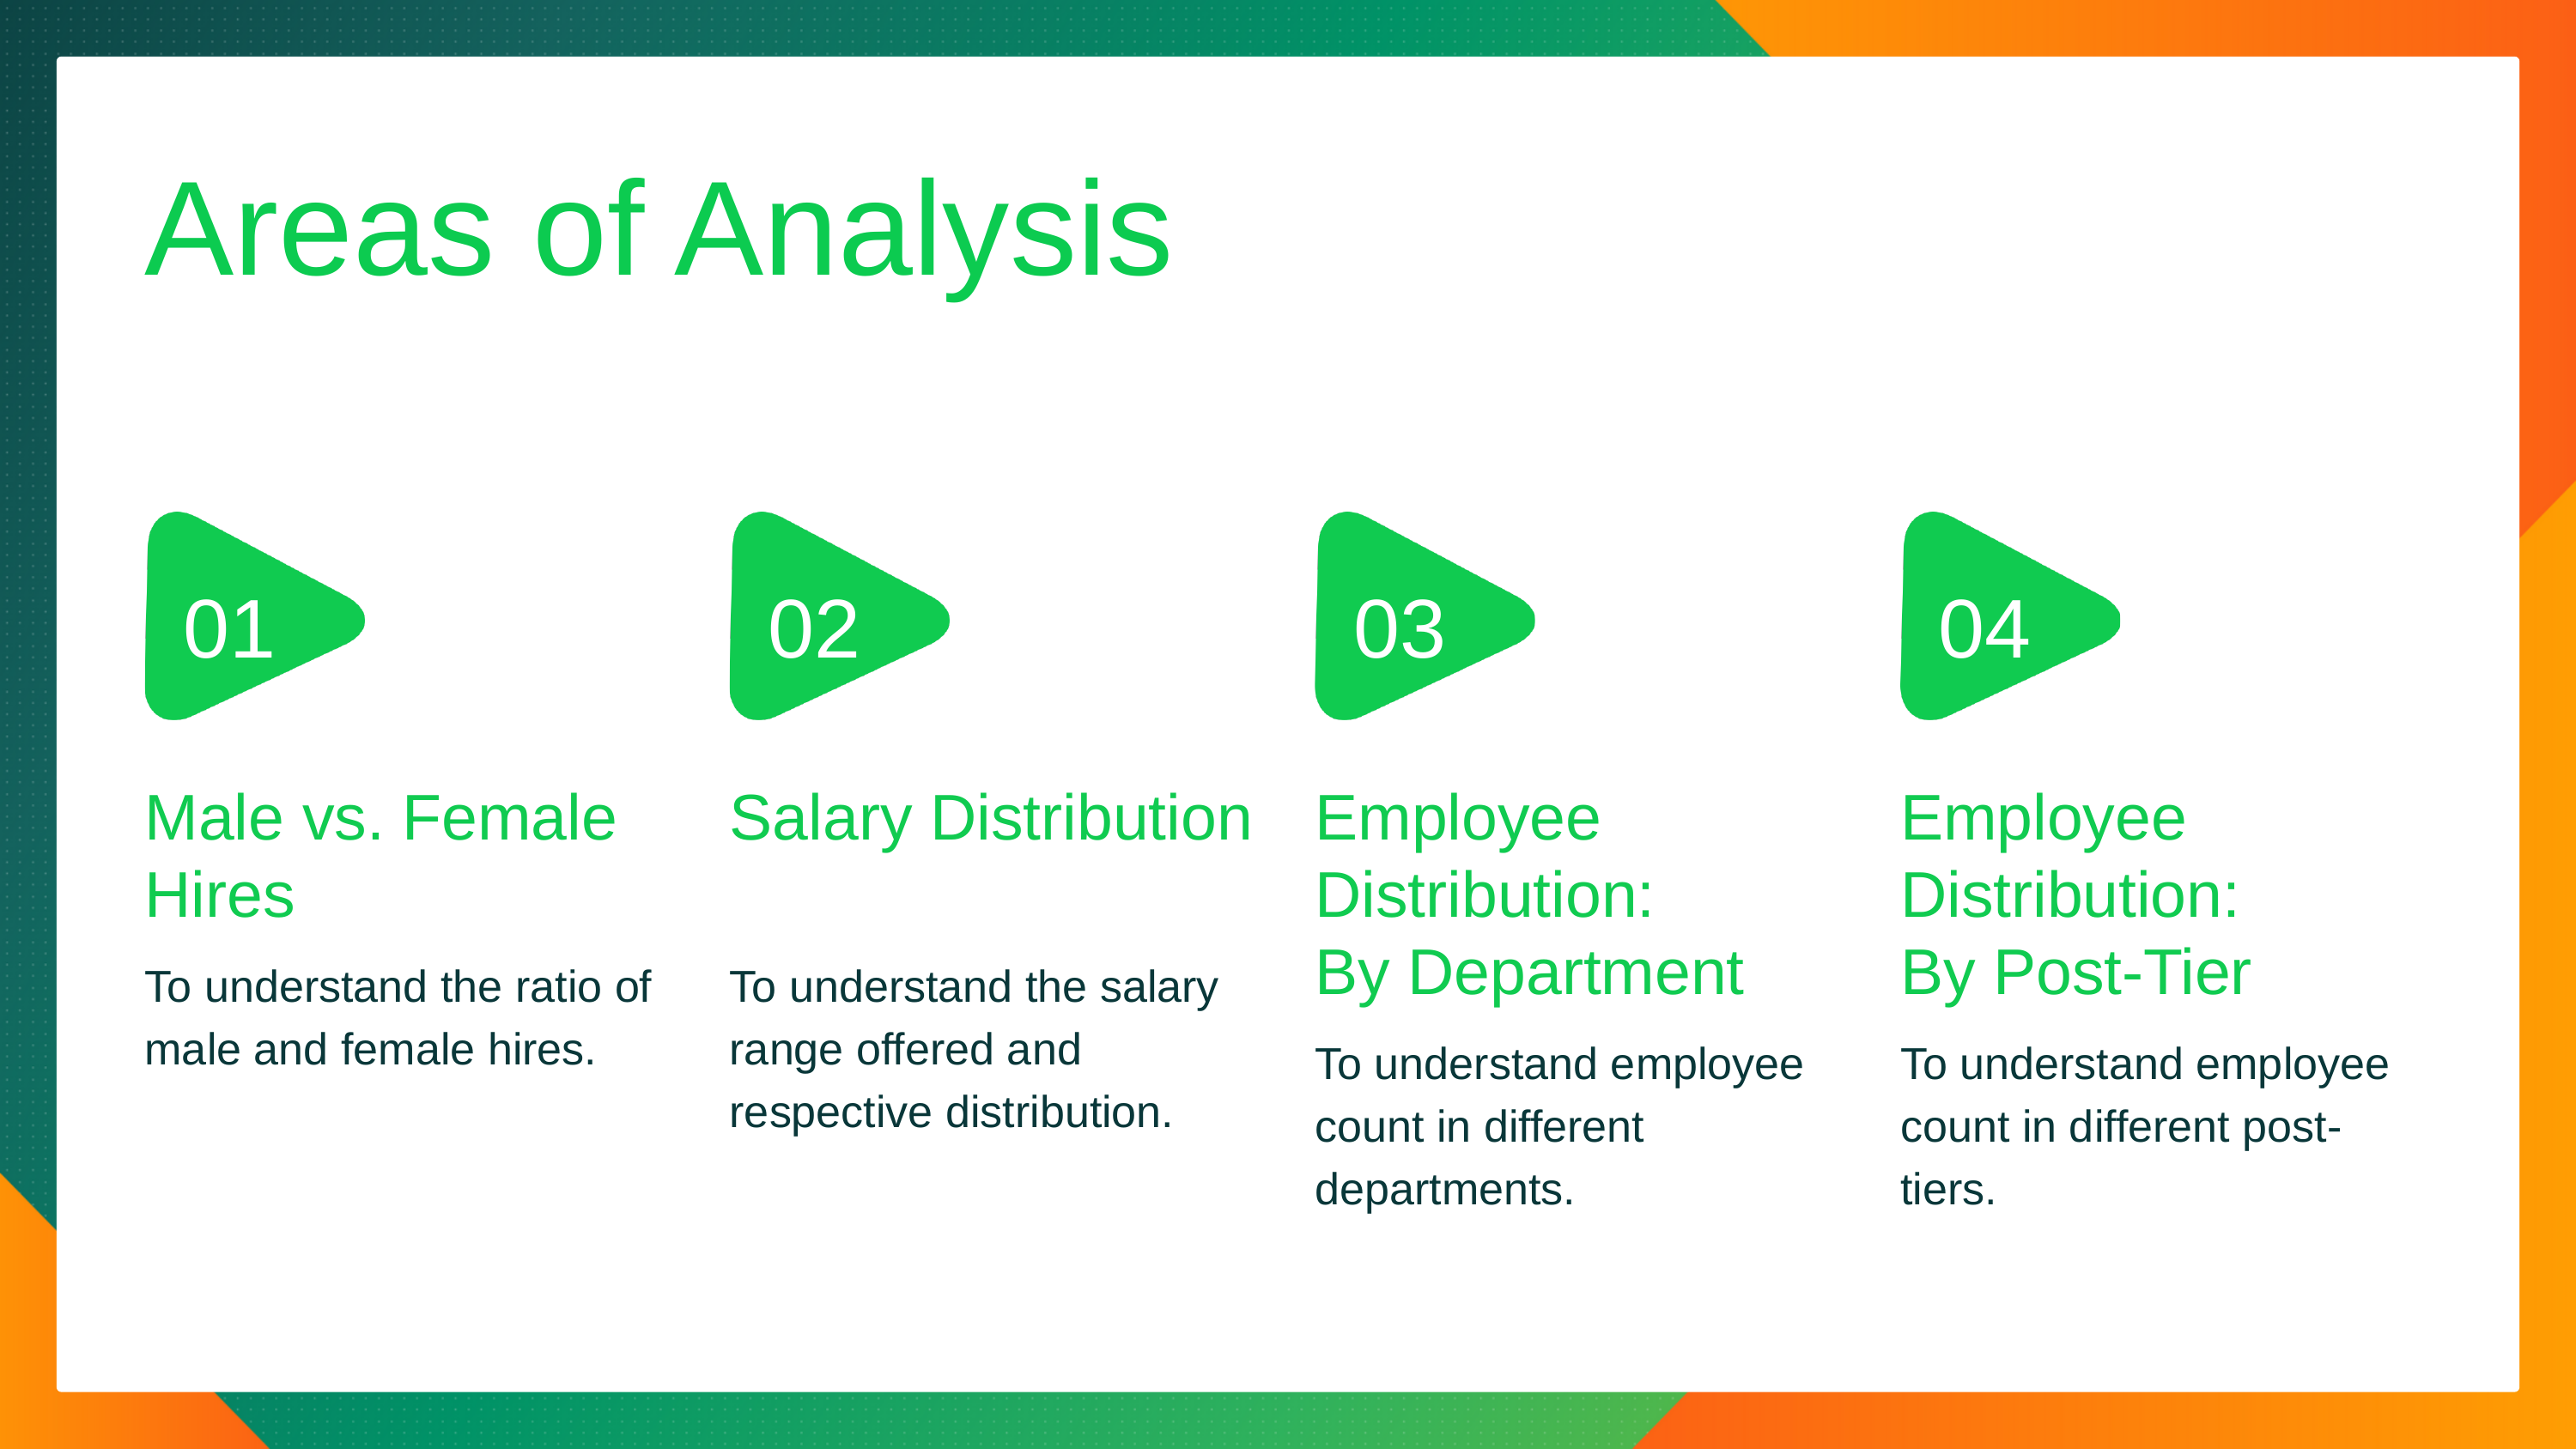

Areas of Analysis

01

02

03

04
Male vs. Female Hires
To understand the ratio of male and female hires.
Salary Distribution
To understand the salary range offered and respective distribution.
Employee Distribution:
By Department
To understand employee count in different departments.
Employee Distribution:
By Post-Tier
To understand employee count in different post-tiers.